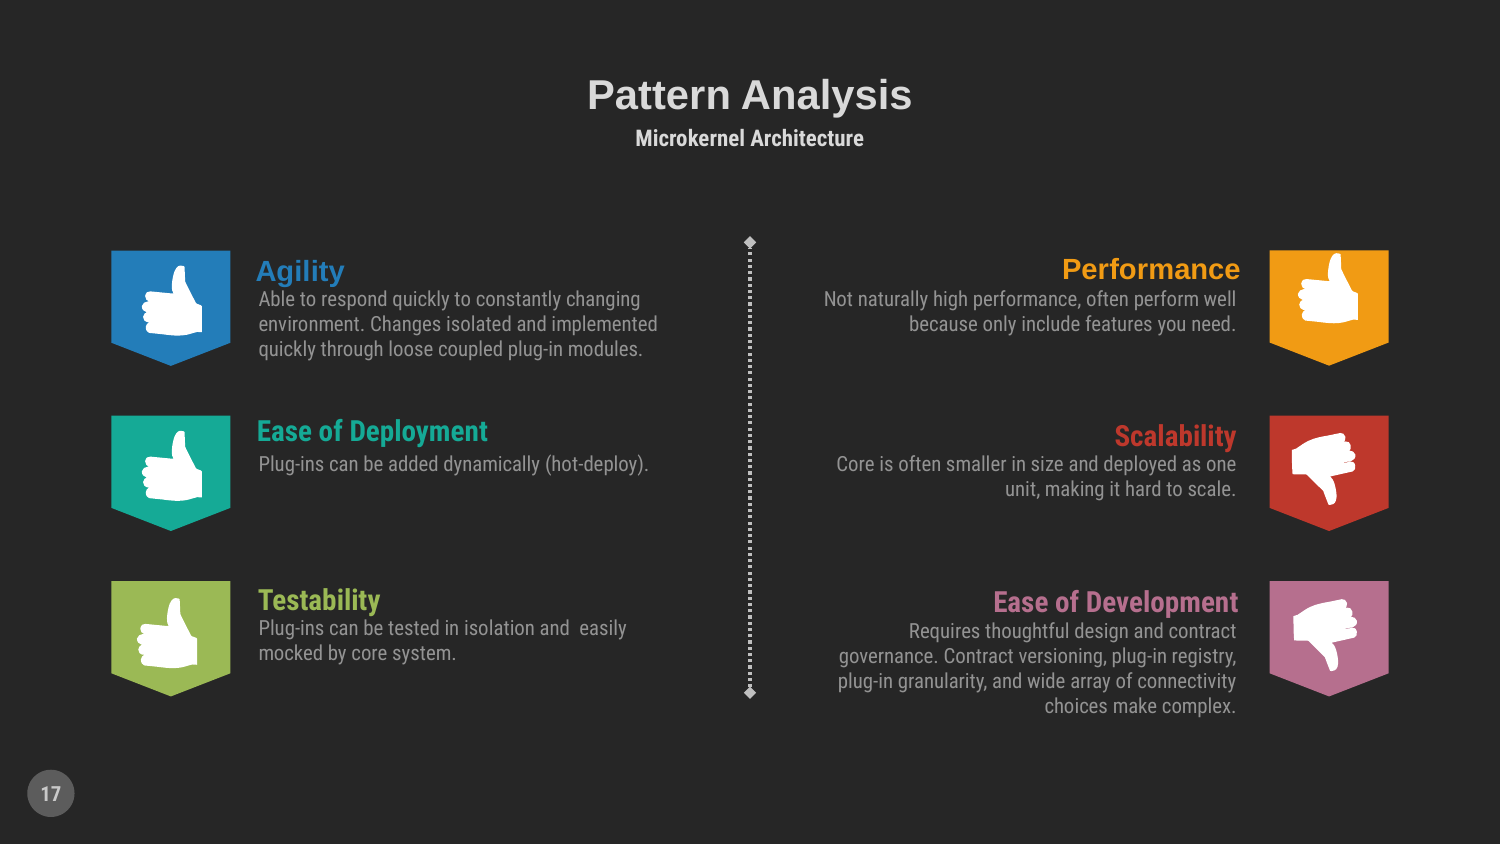

# Pattern Analysis
Microkernel Architecture

Performance
Not naturally high performance, often perform well because only include features you need.
Agility
Able to respond quickly to constantly changing environment. Changes isolated and implemented quickly through loose coupled plug-in modules.

Ease of Deployment
Plug-ins can be added dynamically (hot-deploy).

Scalability
Core is often smaller in size and deployed as one unit, making it hard to scale.

Testability
Plug-ins can be tested in isolation and  easily mocked by core system.
Ease of Development
Requires thoughtful design and contract governance. Contract versioning, plug-in registry, plug-in granularity, and wide array of connectivity choices make complex.

17